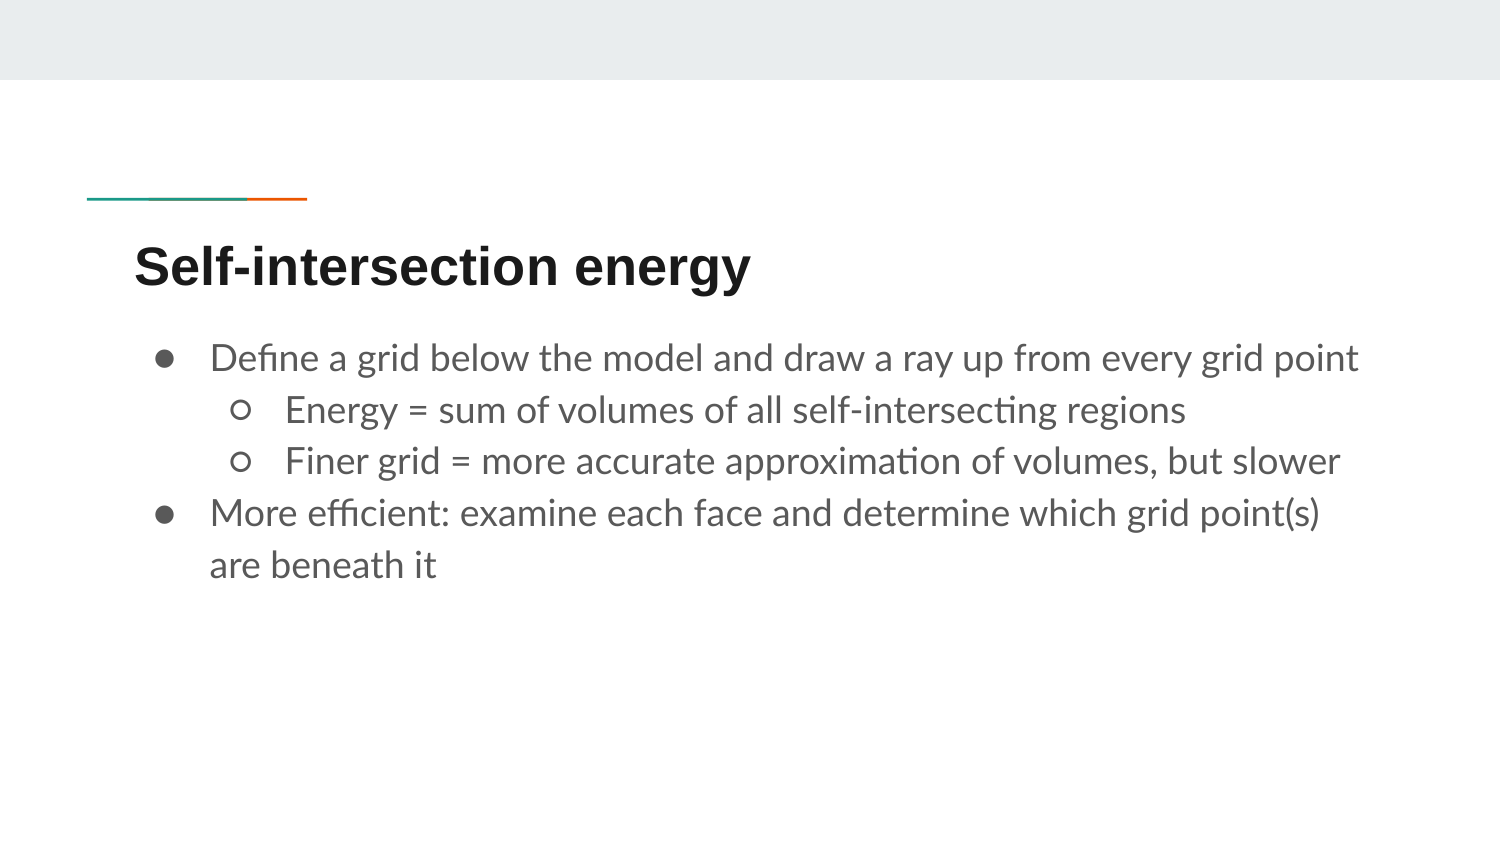

# Self-intersection energy
Define a grid below the model and draw a ray up from every grid point
Energy = sum of volumes of all self-intersecting regions
Finer grid = more accurate approximation of volumes, but slower
More efficient: examine each face and determine which grid point(s) are beneath it